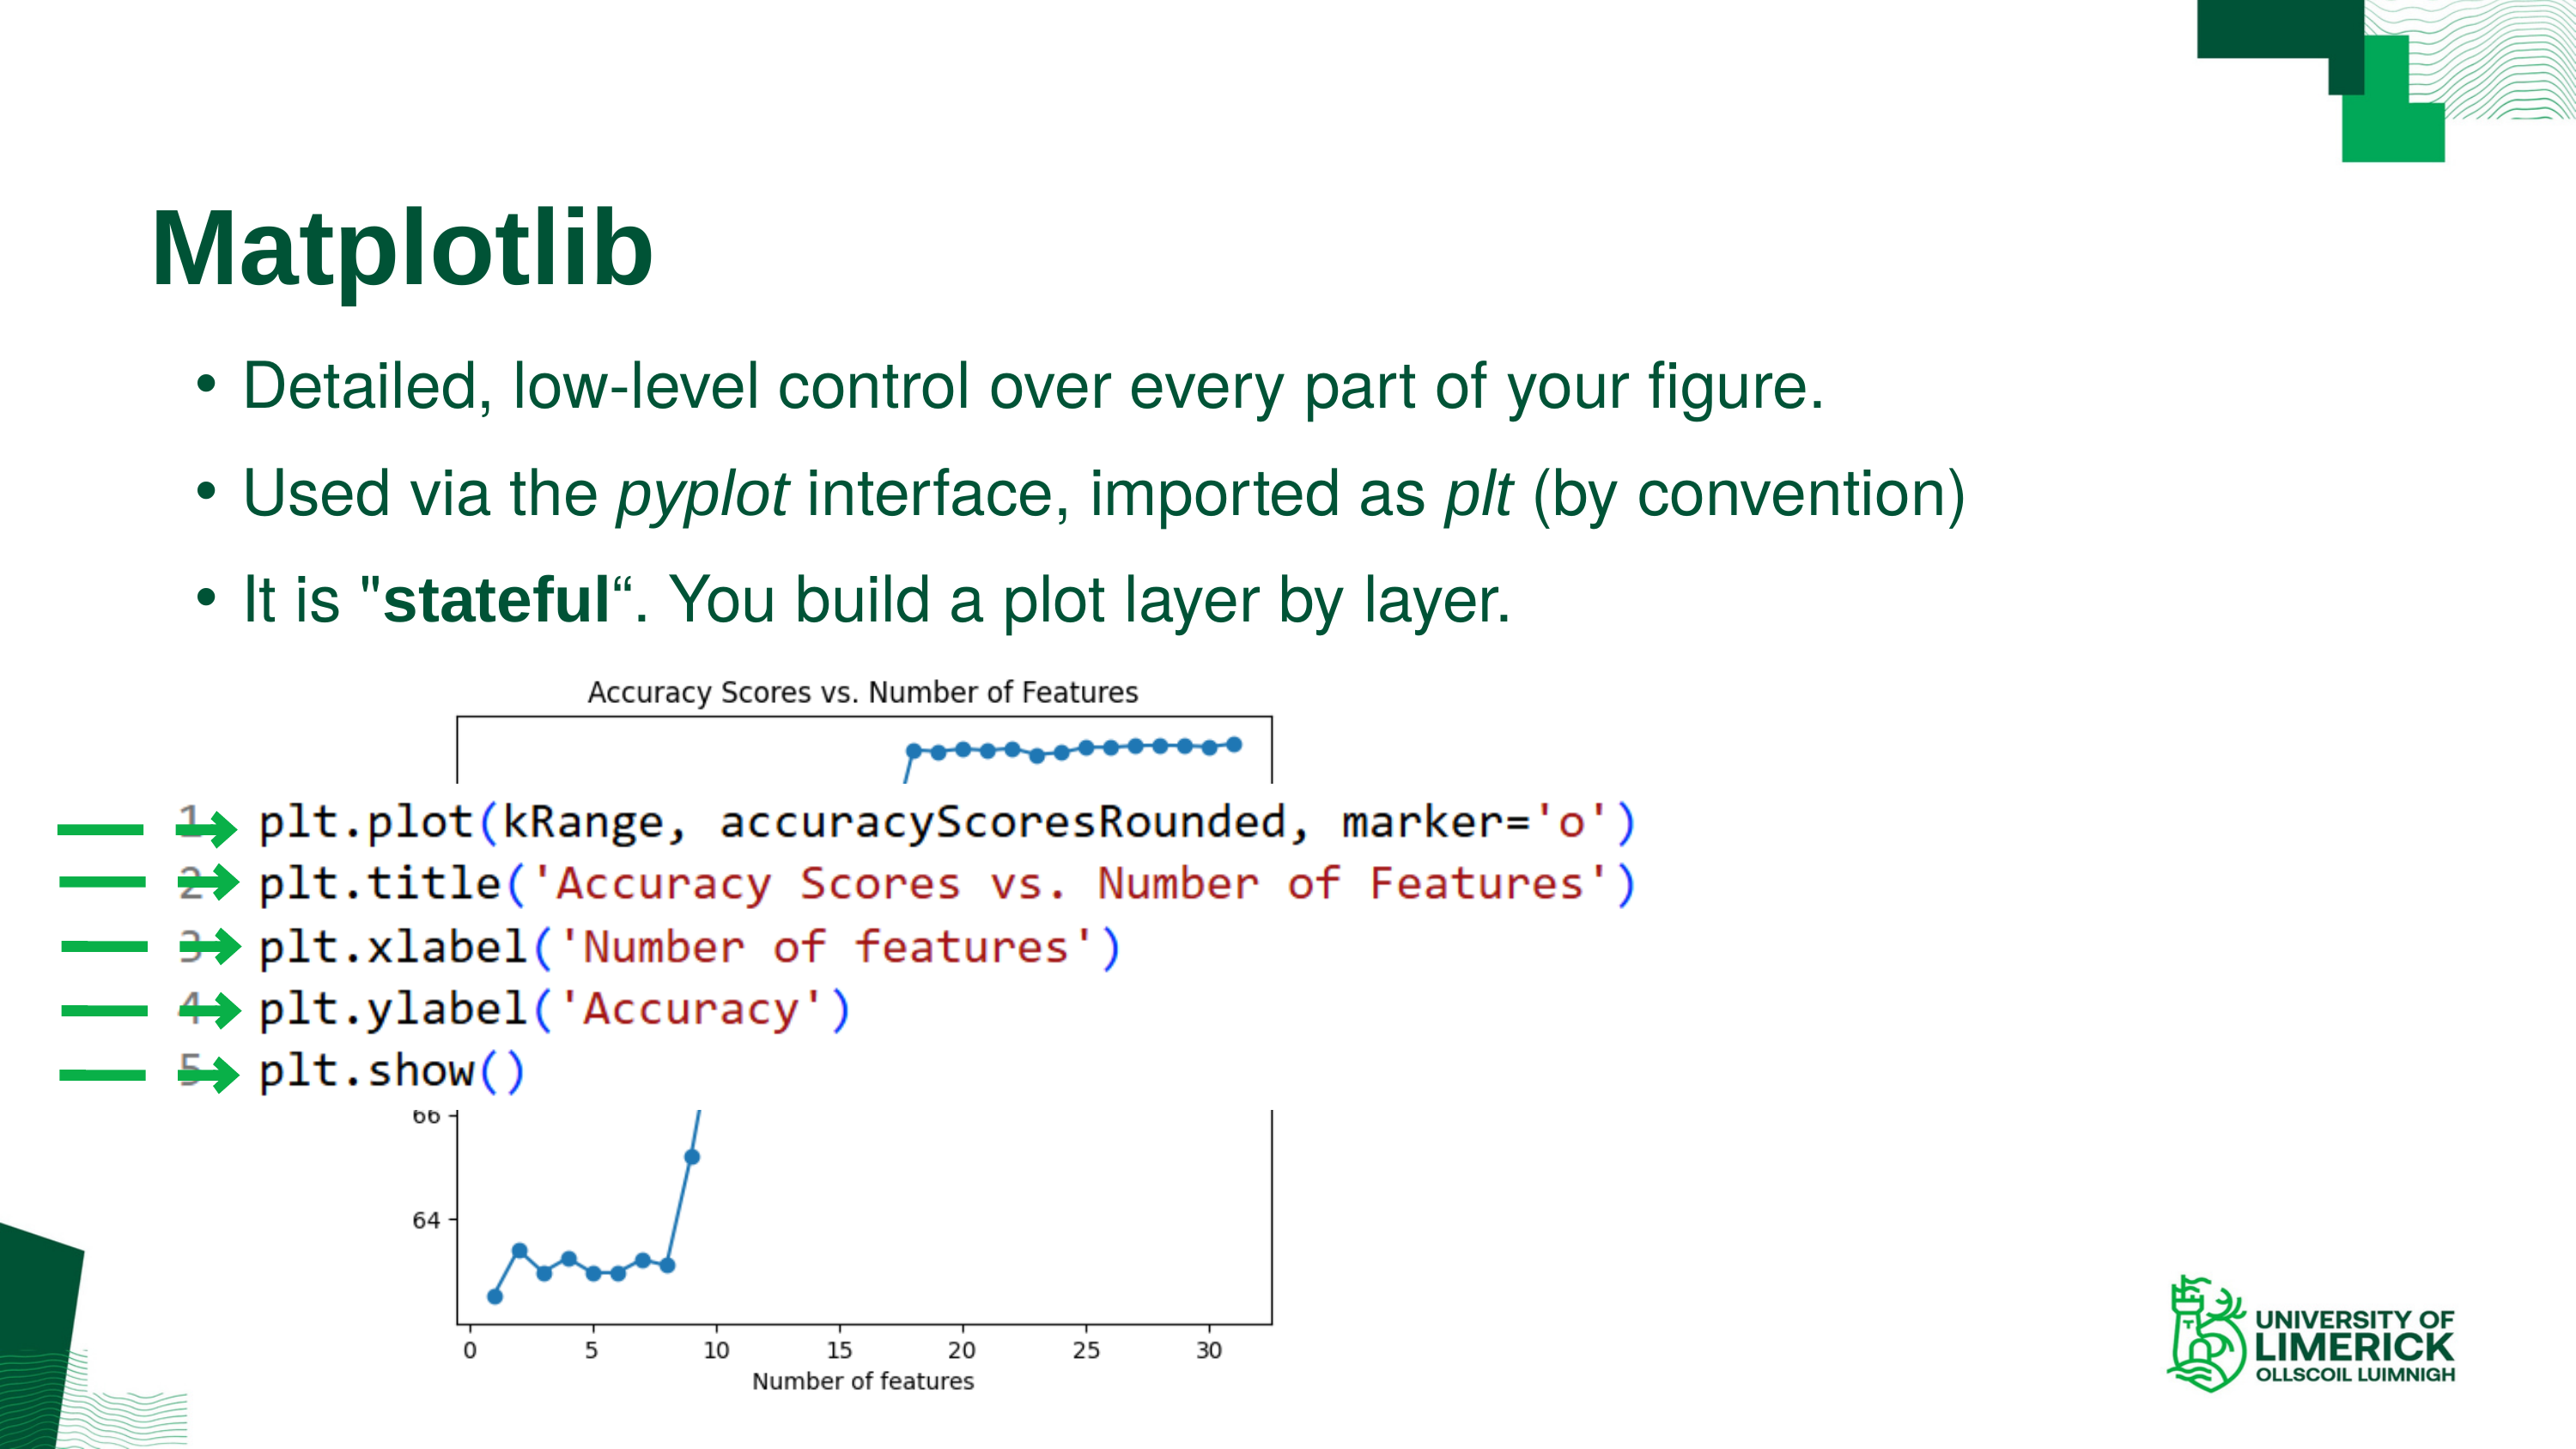

Matplotlib
Detailed, low-level control over every part of your figure.
Used via the pyplot interface, imported as plt (by convention)
It is "stateful“. You build a plot layer by layer.